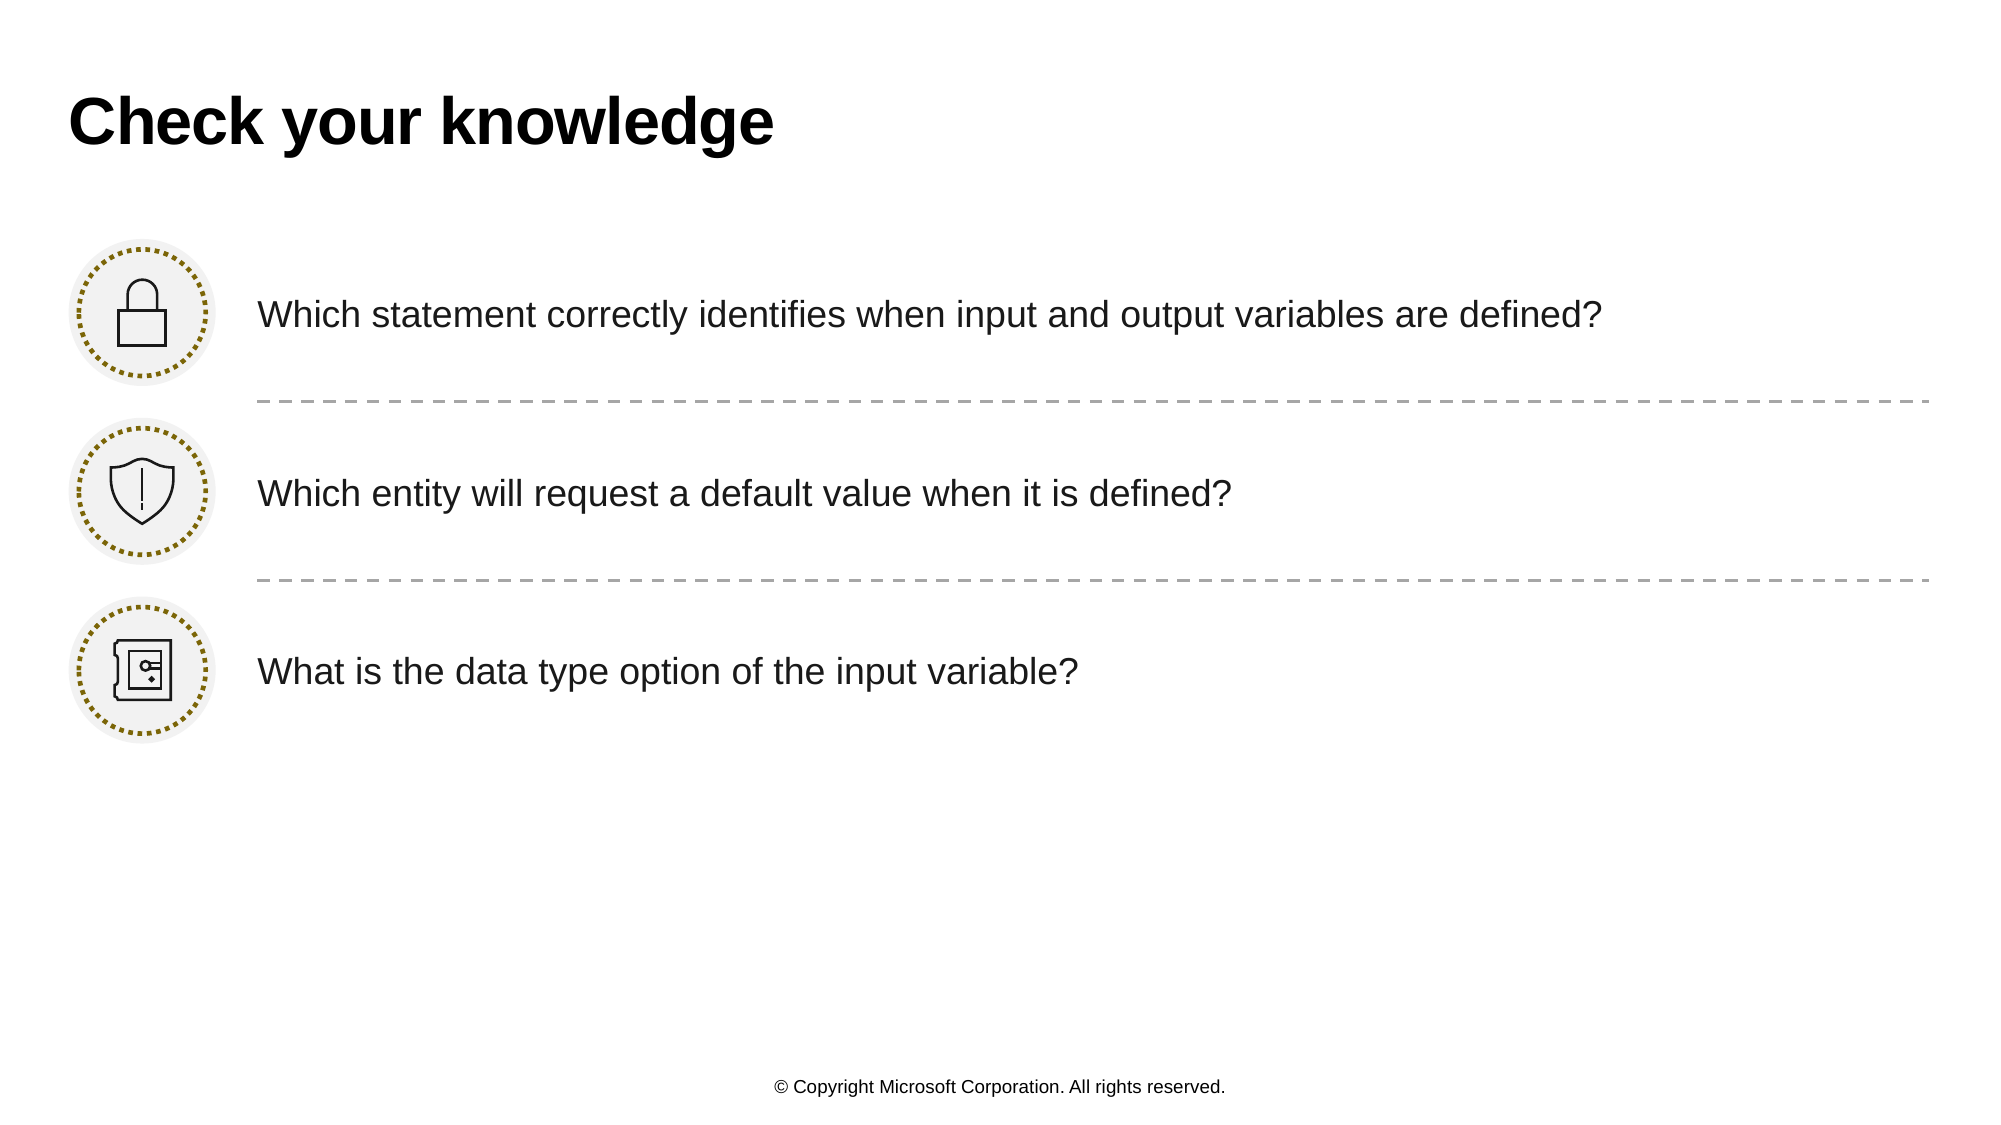

# Check your knowledge

Which statement correctly identifies when input and output variables are defined?

Which entity will request a default value when it is defined?

What is the data type option of the input variable?